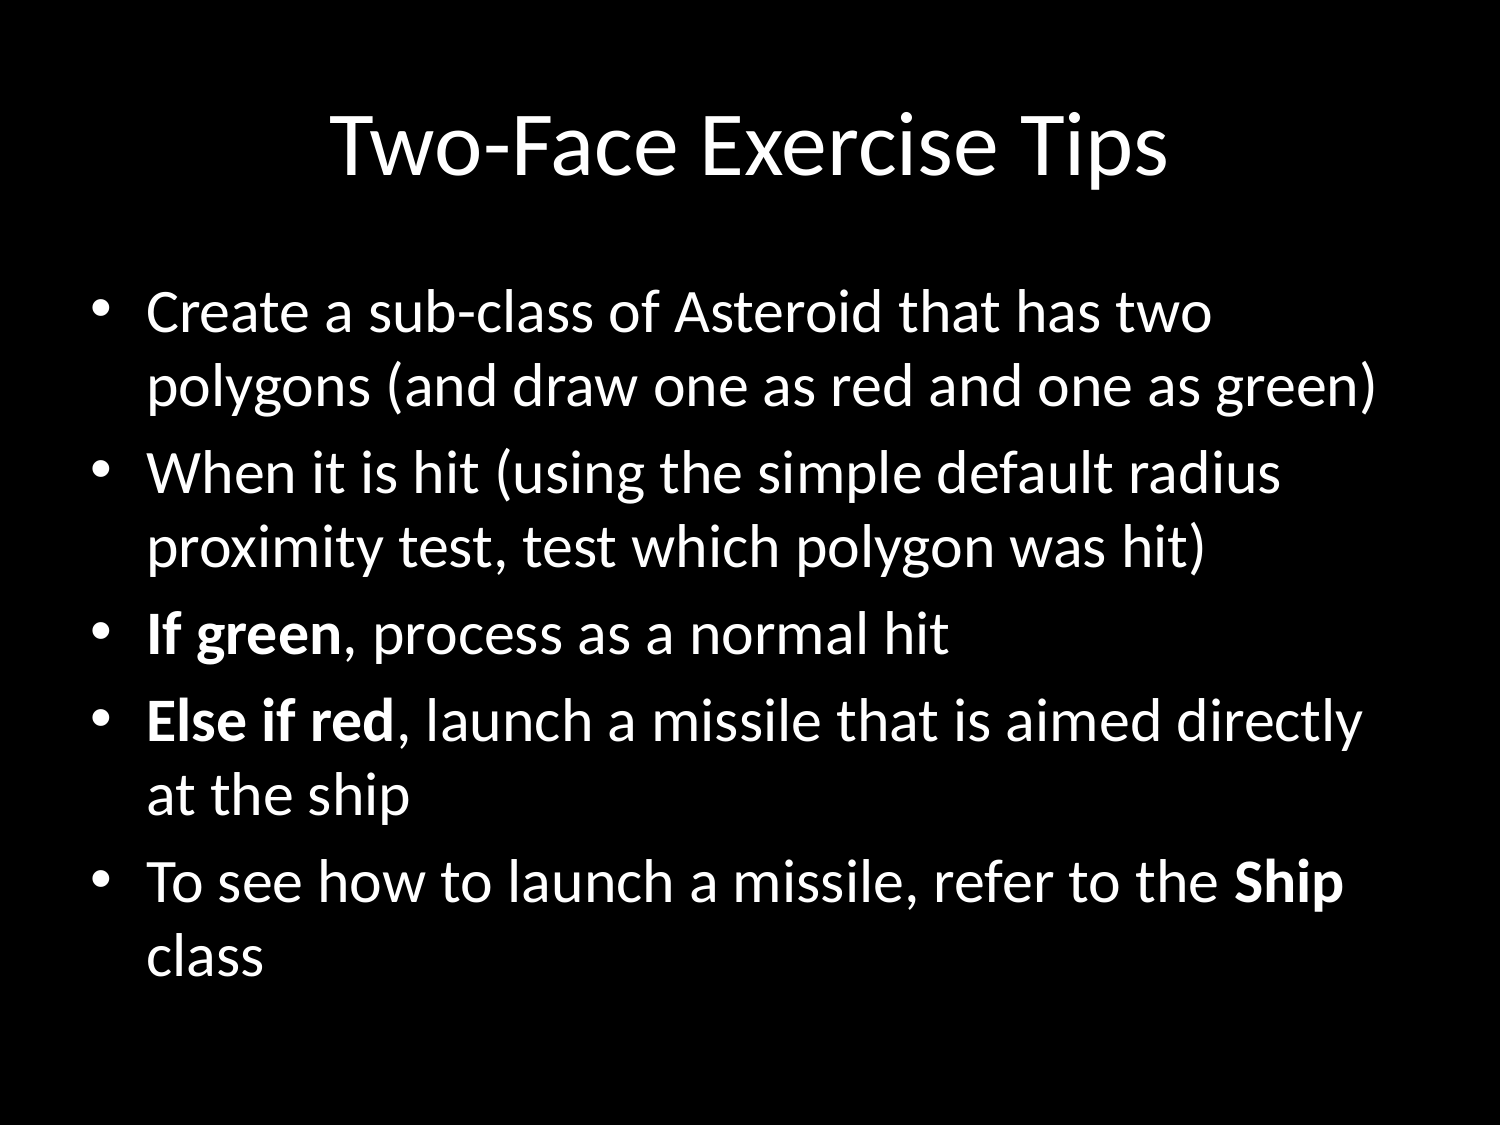

# Two-Face Exercise Tips
Create a sub-class of Asteroid that has two polygons (and draw one as red and one as green)
When it is hit (using the simple default radius proximity test, test which polygon was hit)
If green, process as a normal hit
Else if red, launch a missile that is aimed directly at the ship
To see how to launch a missile, refer to the Ship class